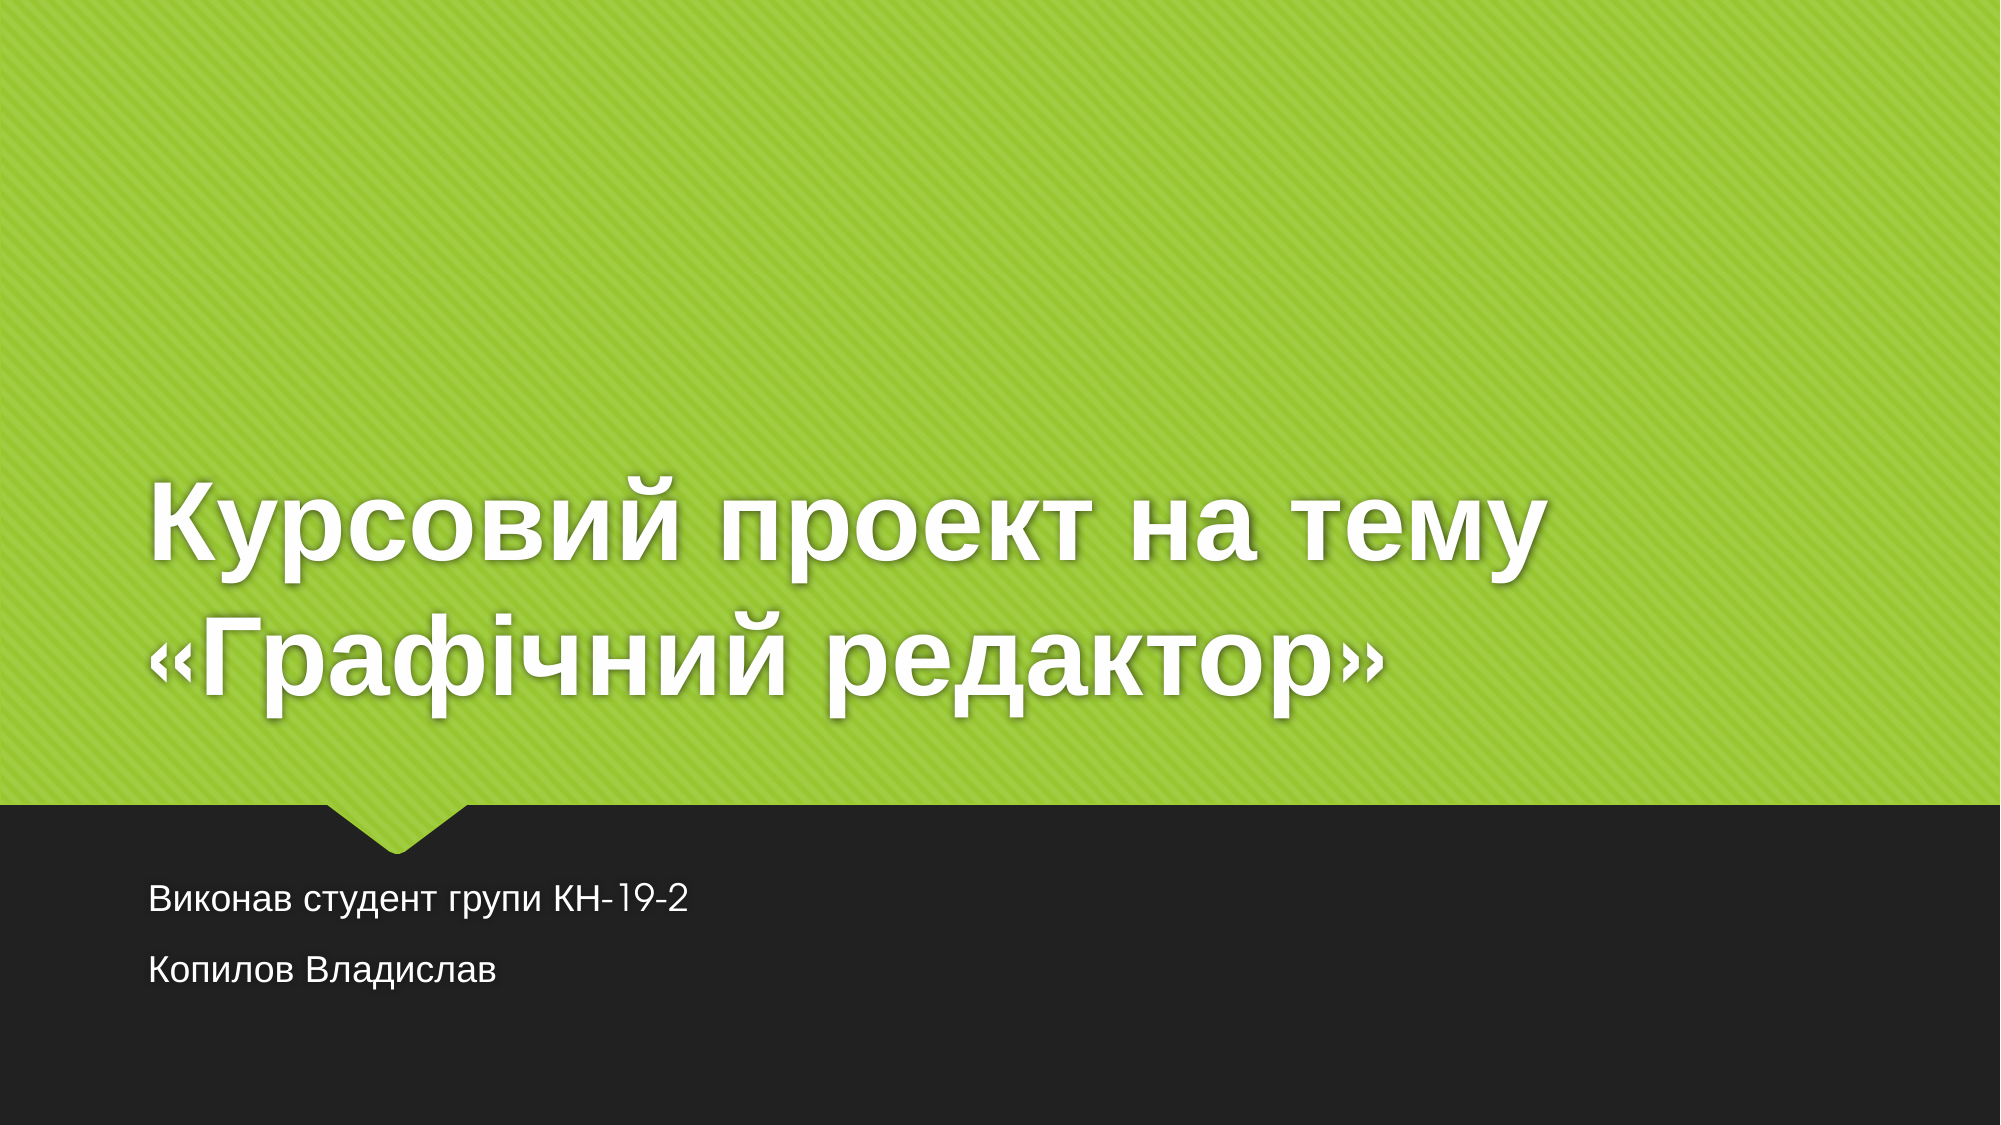

# Курсовий проект на тему «Графічний редактор»
Виконав студент групи КН-19-2

Копилов Владислав